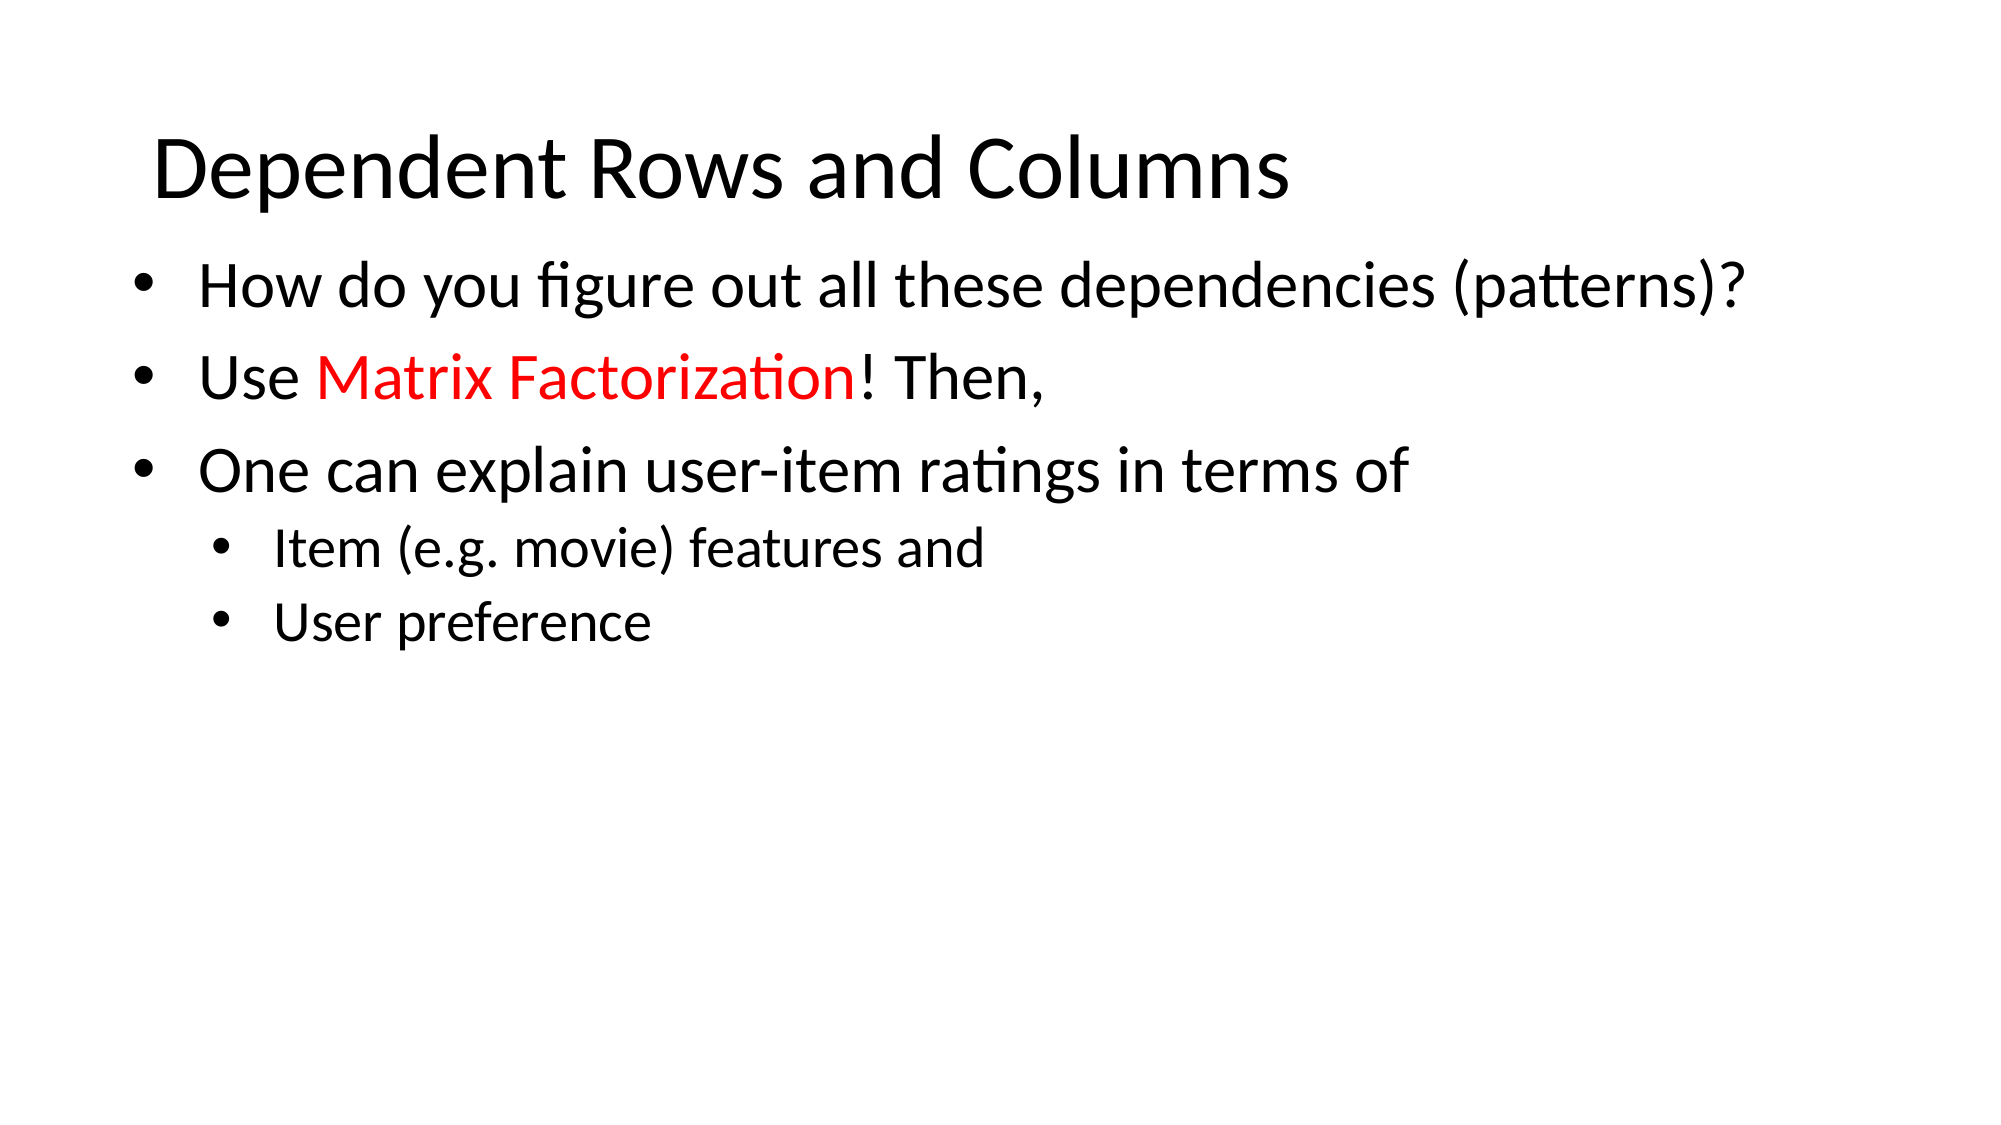

# Dependent Rows and Columns
How do you figure out all these dependencies (patterns)?
Use Matrix Factorization! Then,
One can explain user-item ratings in terms of
Item (e.g. movie) features and
User preference